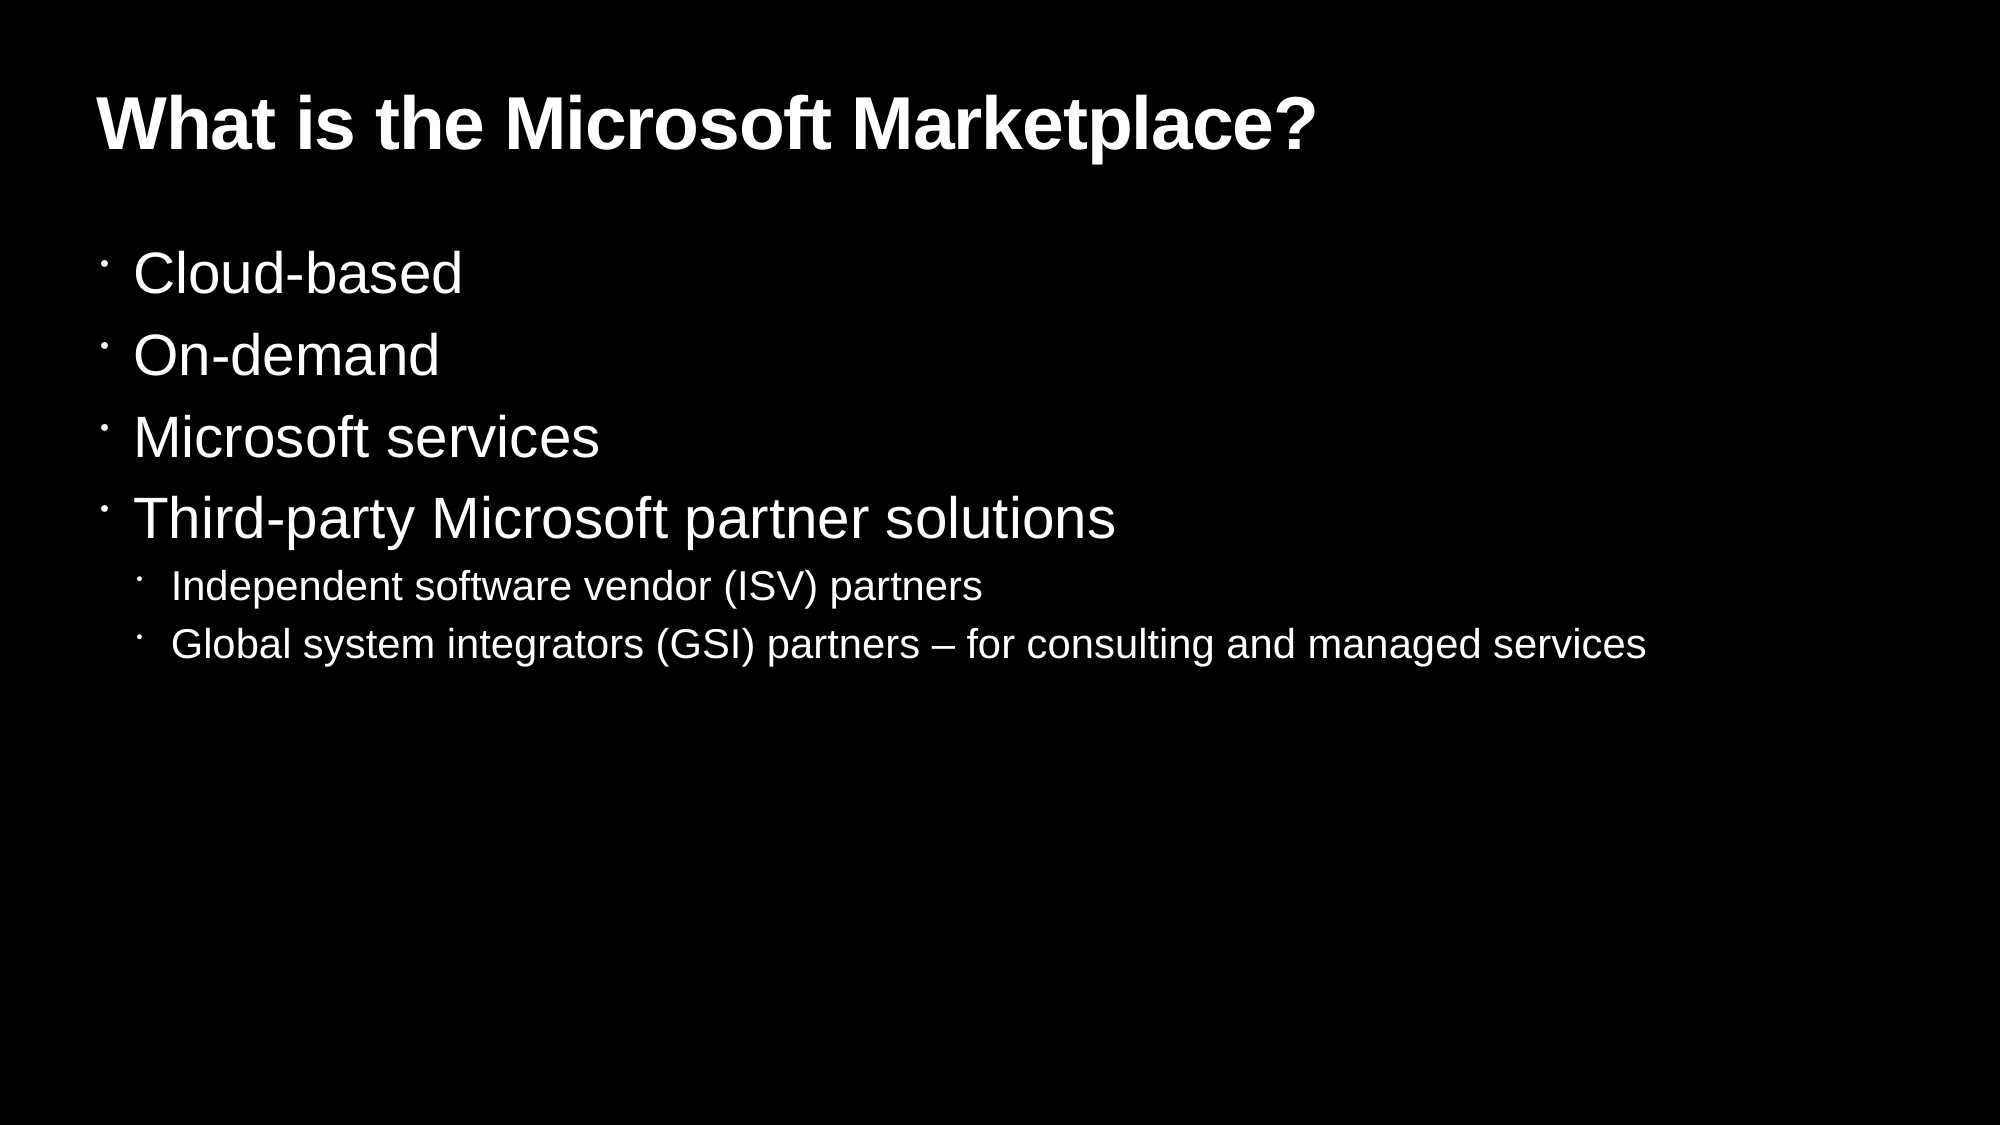

# What is the Microsoft Marketplace?
Cloud-based
On-demand
Microsoft services
Third-party Microsoft partner solutions
Independent software vendor (ISV) partners
Global system integrators (GSI) partners – for consulting and managed services